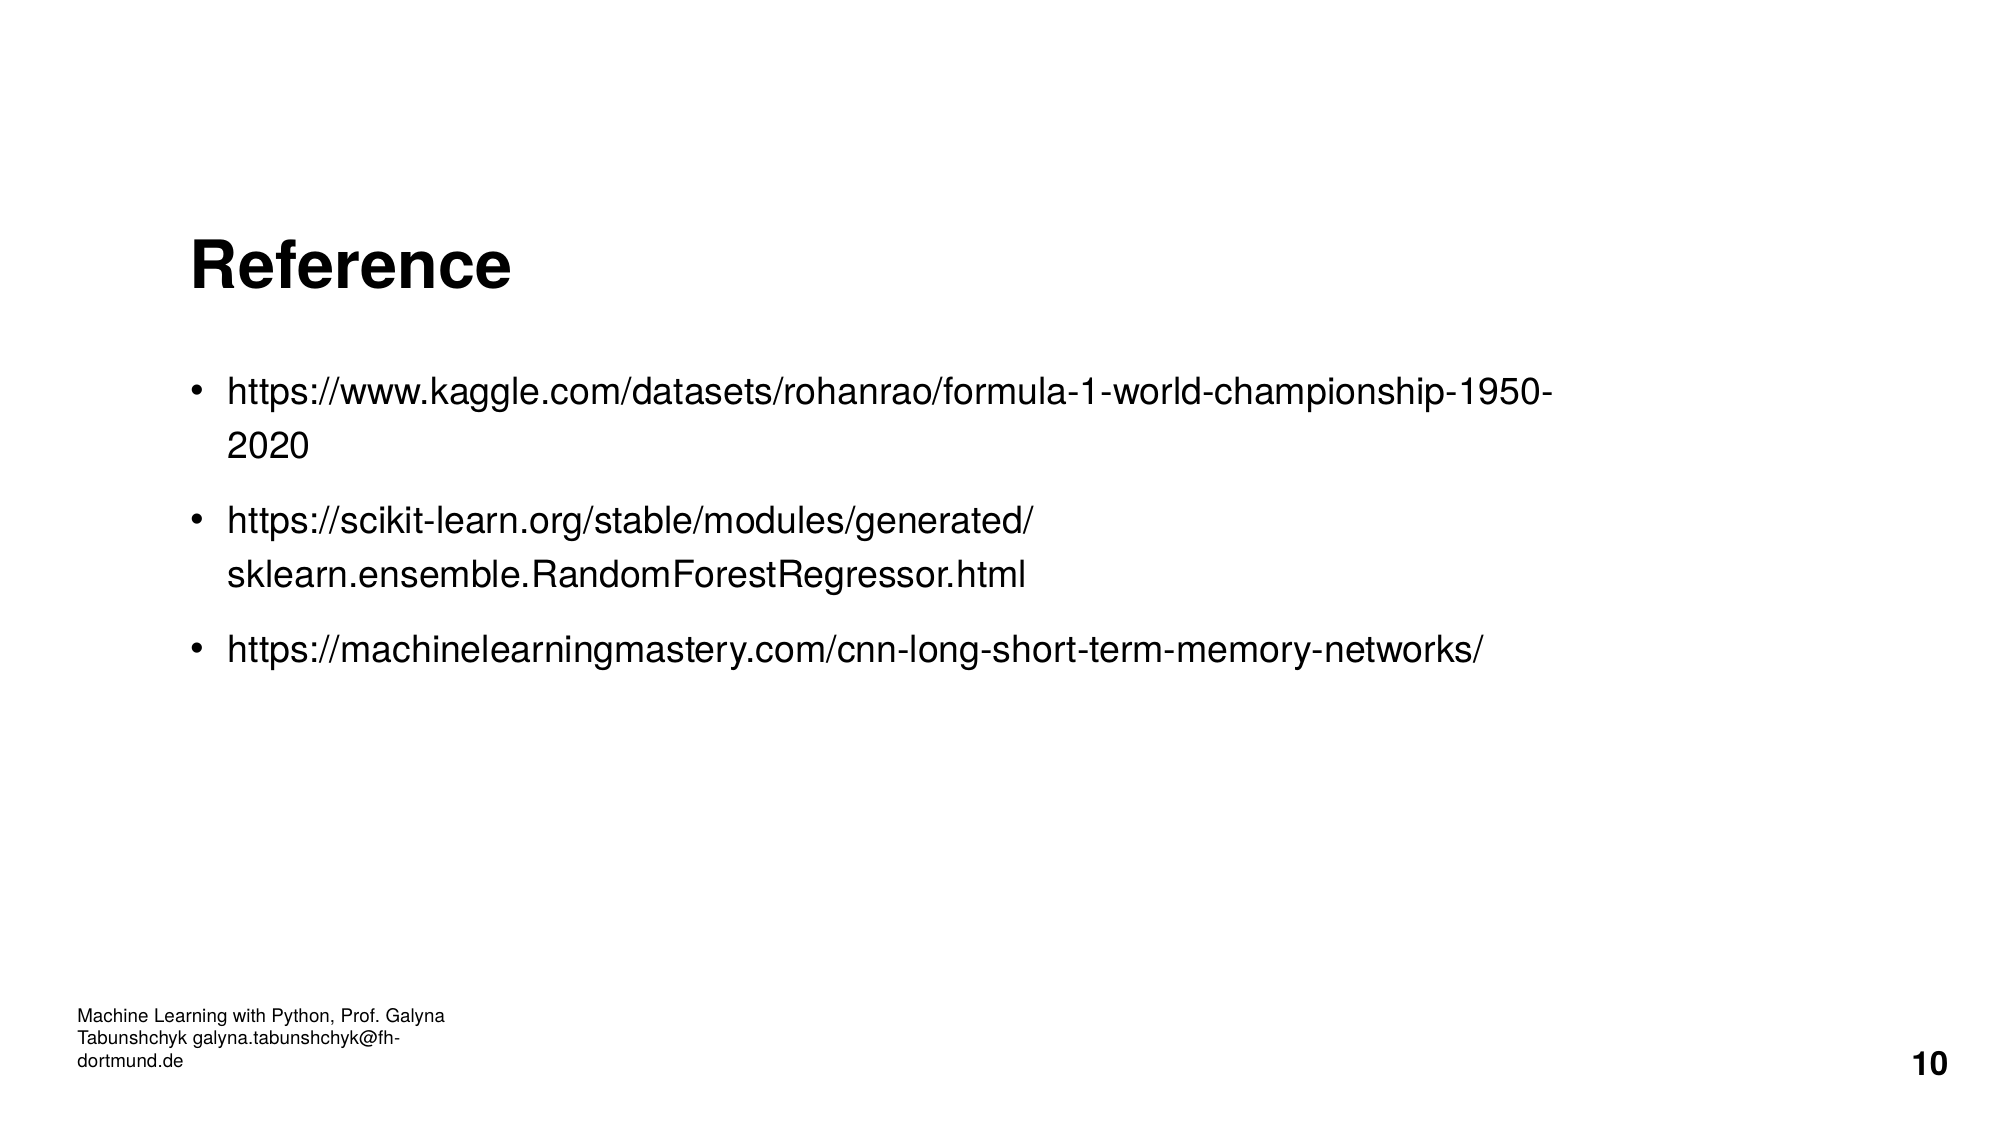

# Reference
https://www.kaggle.com/datasets/rohanrao/formula-1-world-championship-1950-2020
https://scikit-learn.org/stable/modules/generated/sklearn.ensemble.RandomForestRegressor.html
https://machinelearningmastery.com/cnn-long-short-term-memory-networks/
Machine Learning with Python, Prof. Galyna Tabunshchyk galyna.tabunshchyk@fh-dortmund.de
10